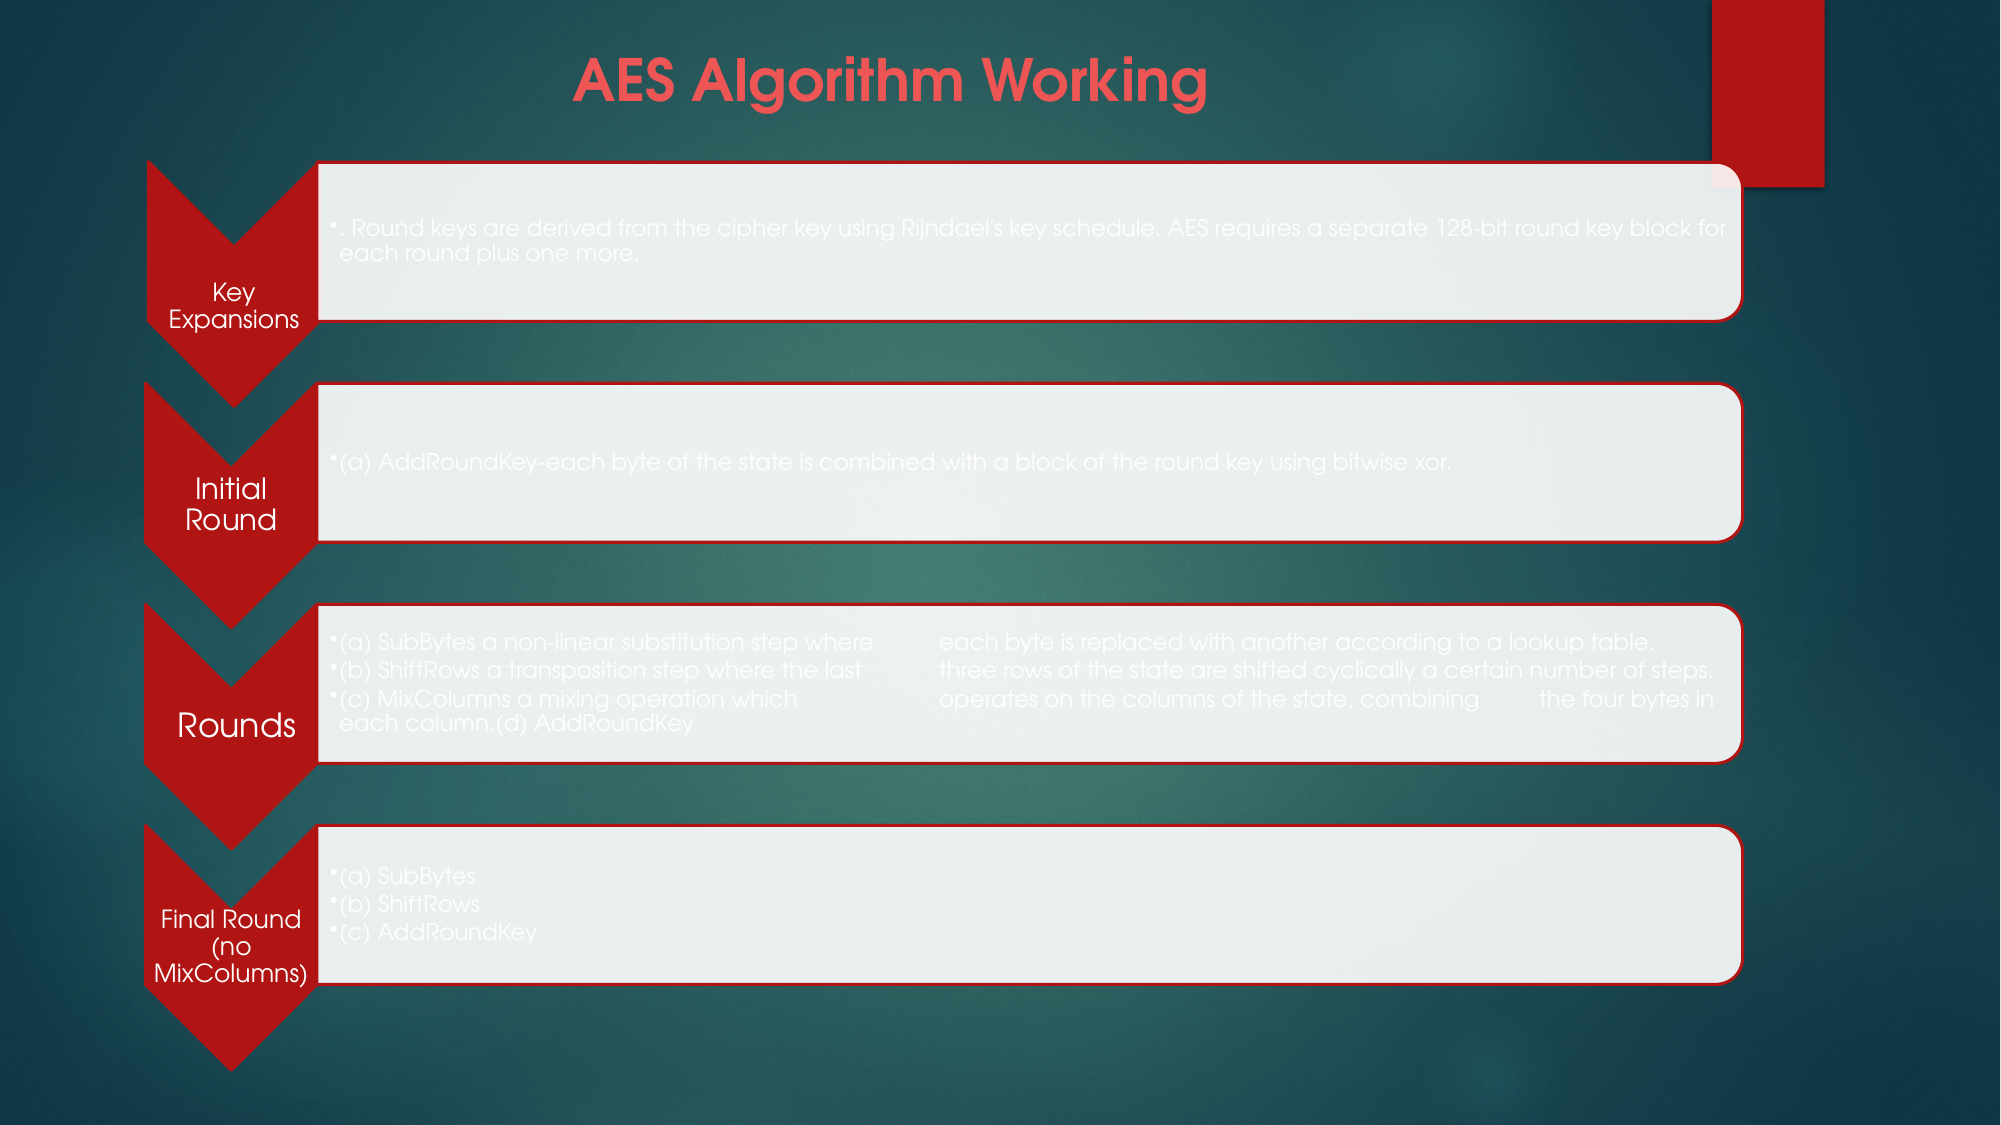

AES Algorithm Working

Key Expansions
. Round keys are derived from the cipher key using Rijndael's key schedule. AES requires a separate 128-bit round key block for each round plus one more.
Initial Round
(a) AddRoundKey-each byte of the state is combined with a block of the round key using bitwise xor.
  Rounds
(a) SubBytes a non-linear substitution step where 	each byte is replaced with another according to a lookup table.
(b) ShiftRows a transposition step where the last 	three rows of the state are shifted cyclically a certain number of steps.
(c) MixColumns a mixing operation which 	operates on the columns of the state, combining 	the four bytes in each column.(d) AddRoundKey
Final Round (no MixColumns)
(a) SubBytes
(b) ShiftRows
(c) AddRoundKey